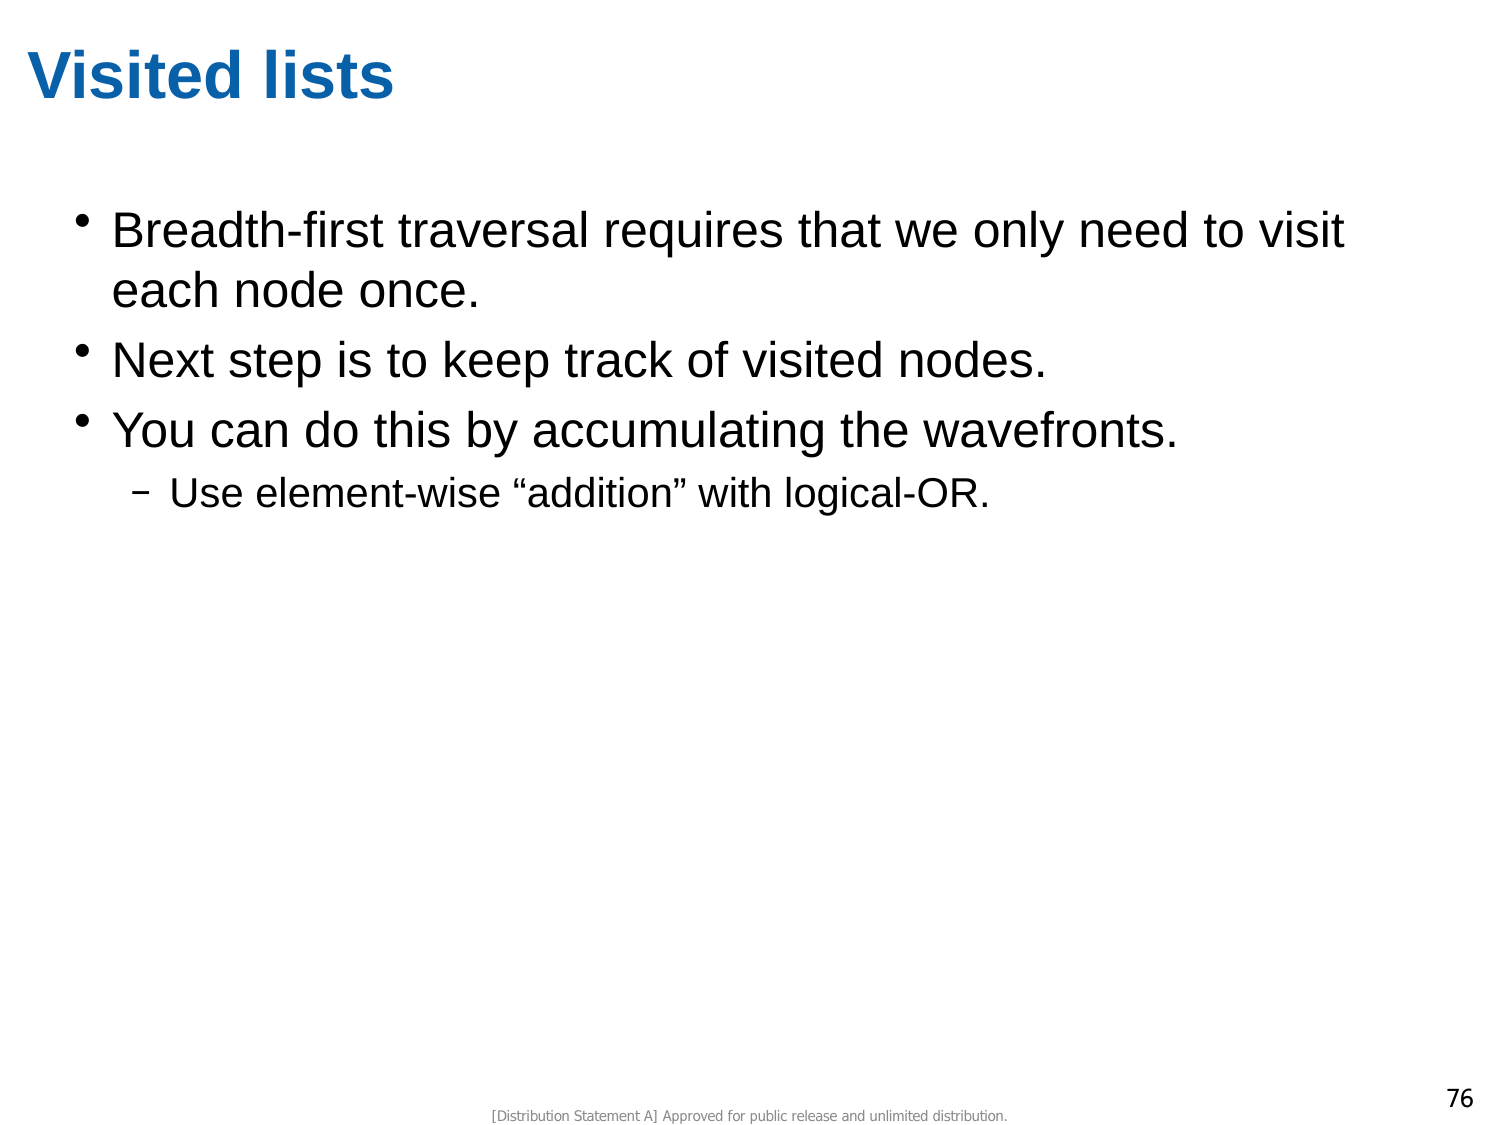

# Visited lists
Breadth-first traversal requires that we only need to visit each node once.
Next step is to keep track of visited nodes.
You can do this by accumulating the wavefronts.
Use element-wise “addition” with logical-OR.
76